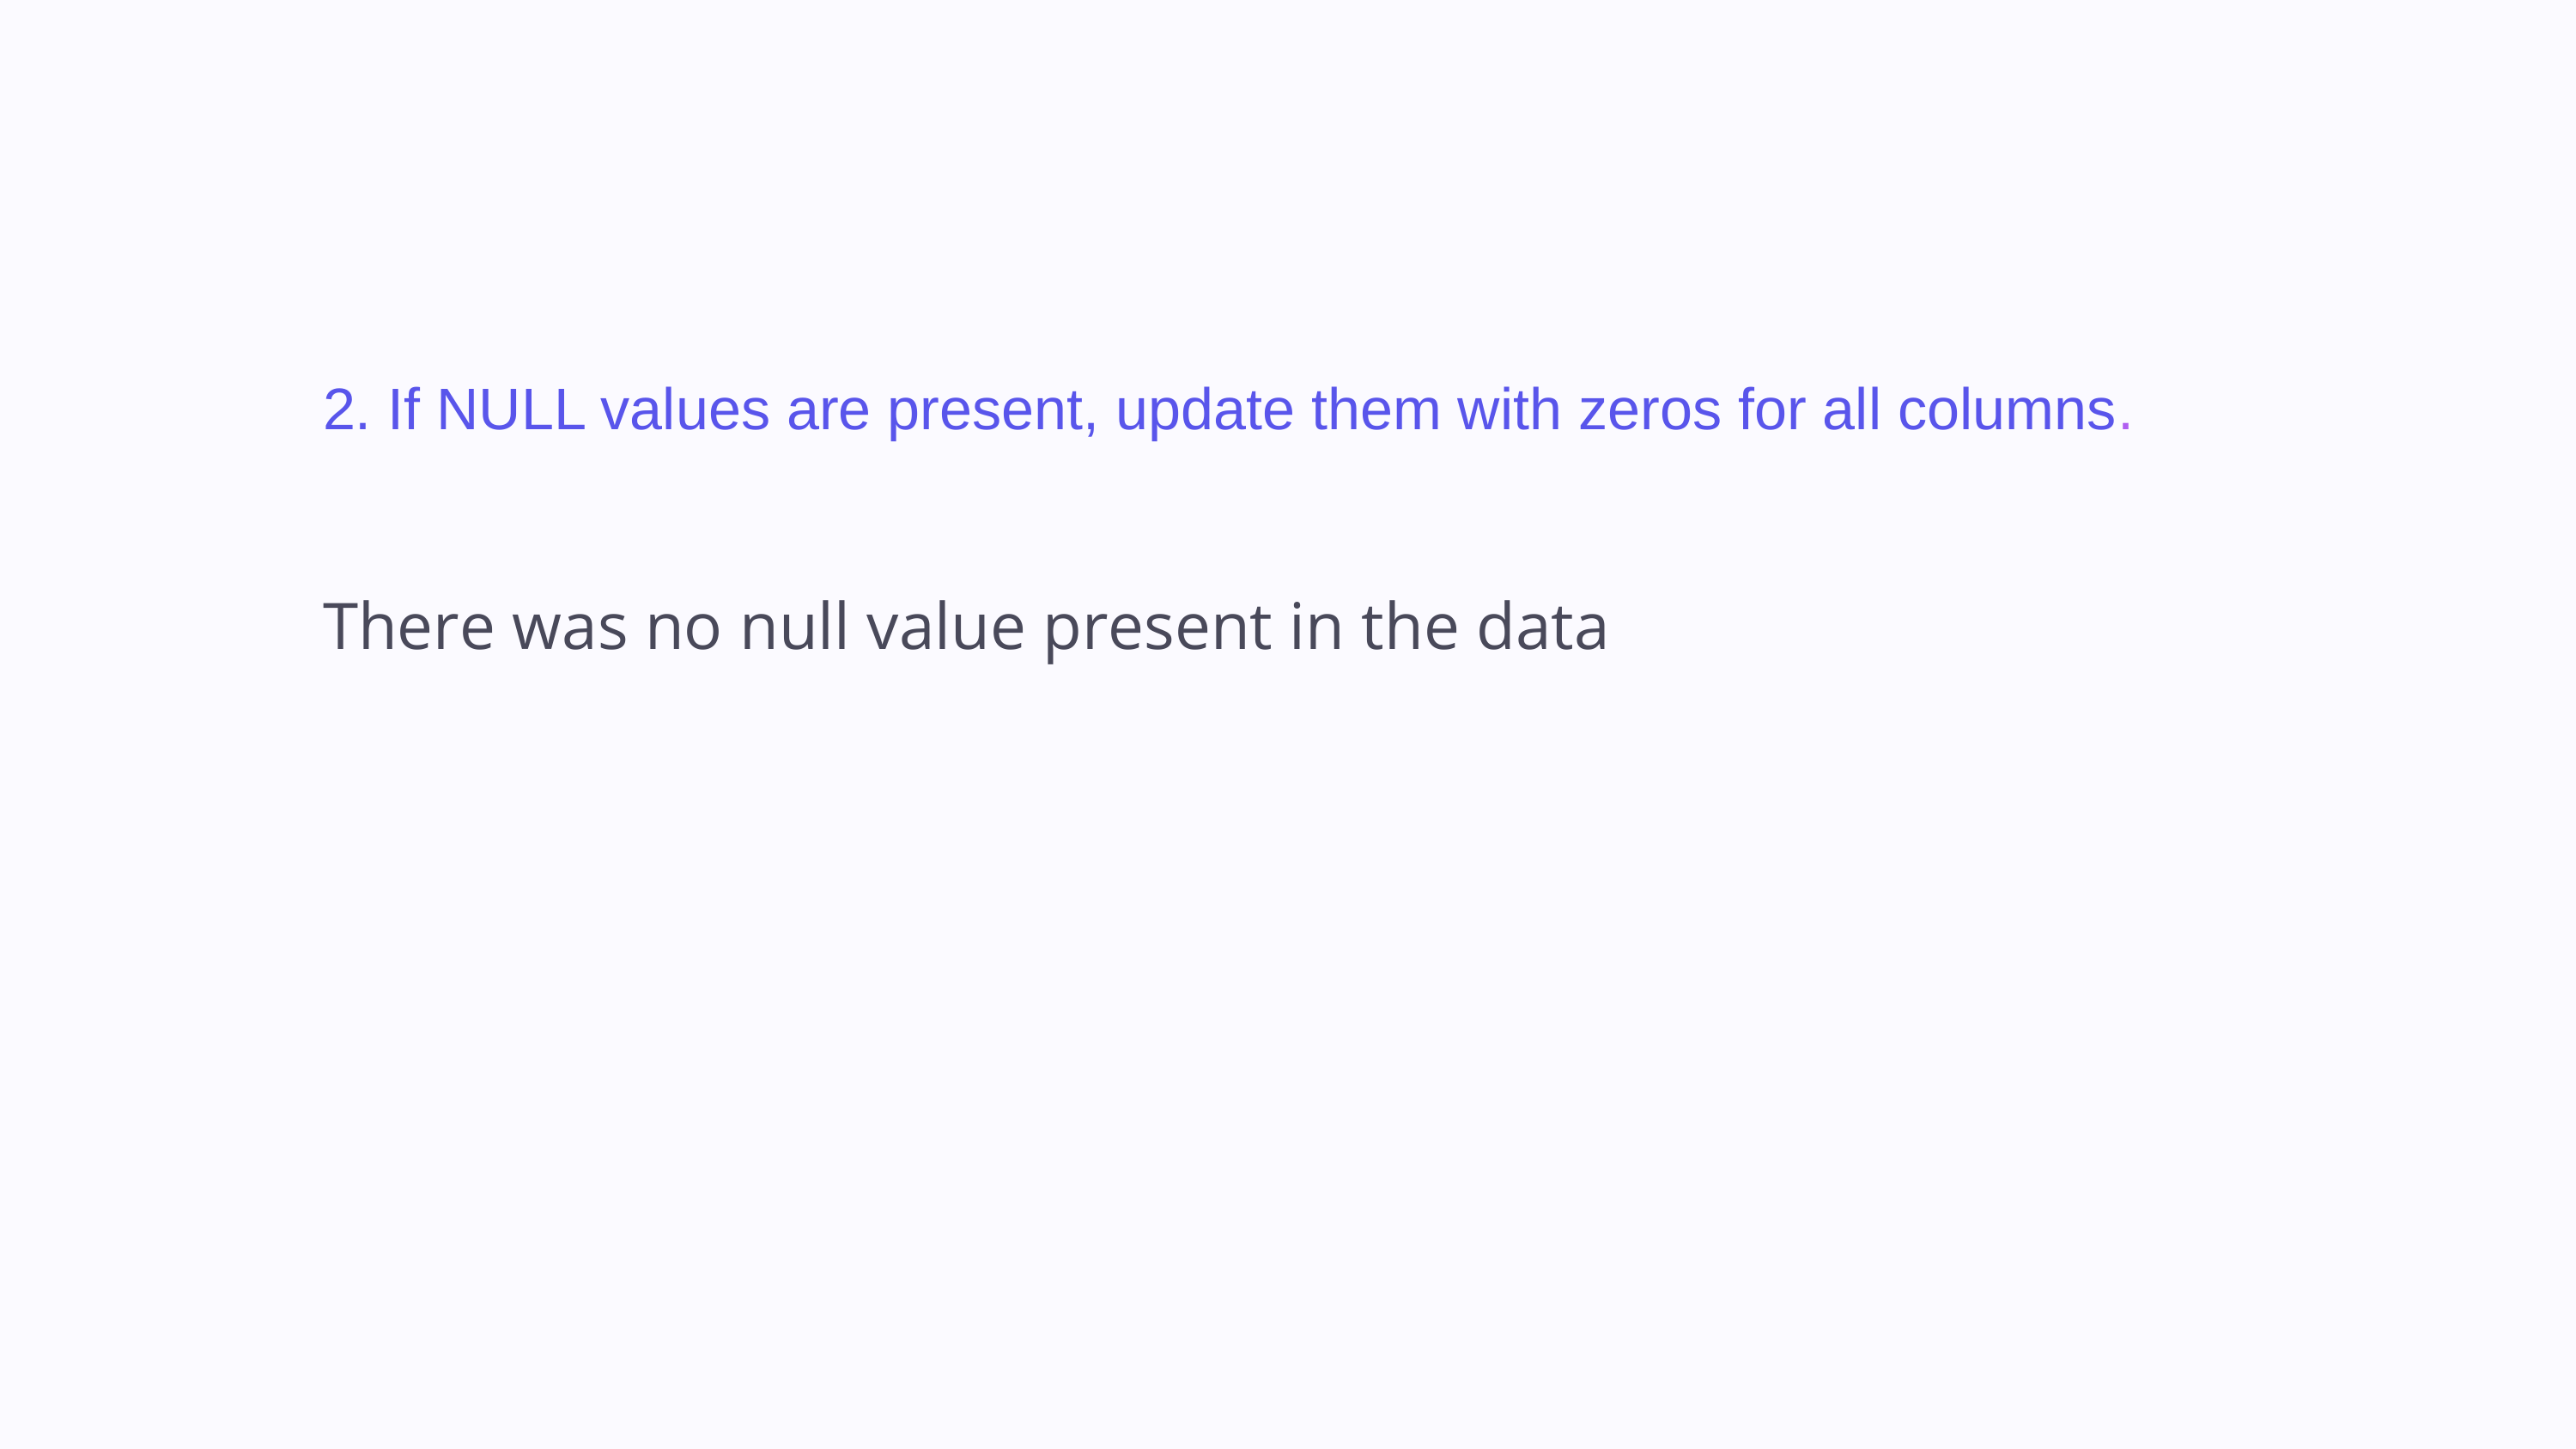

2. If NULL values are present, update them with zeros for all columns.
There was no null value present in the data